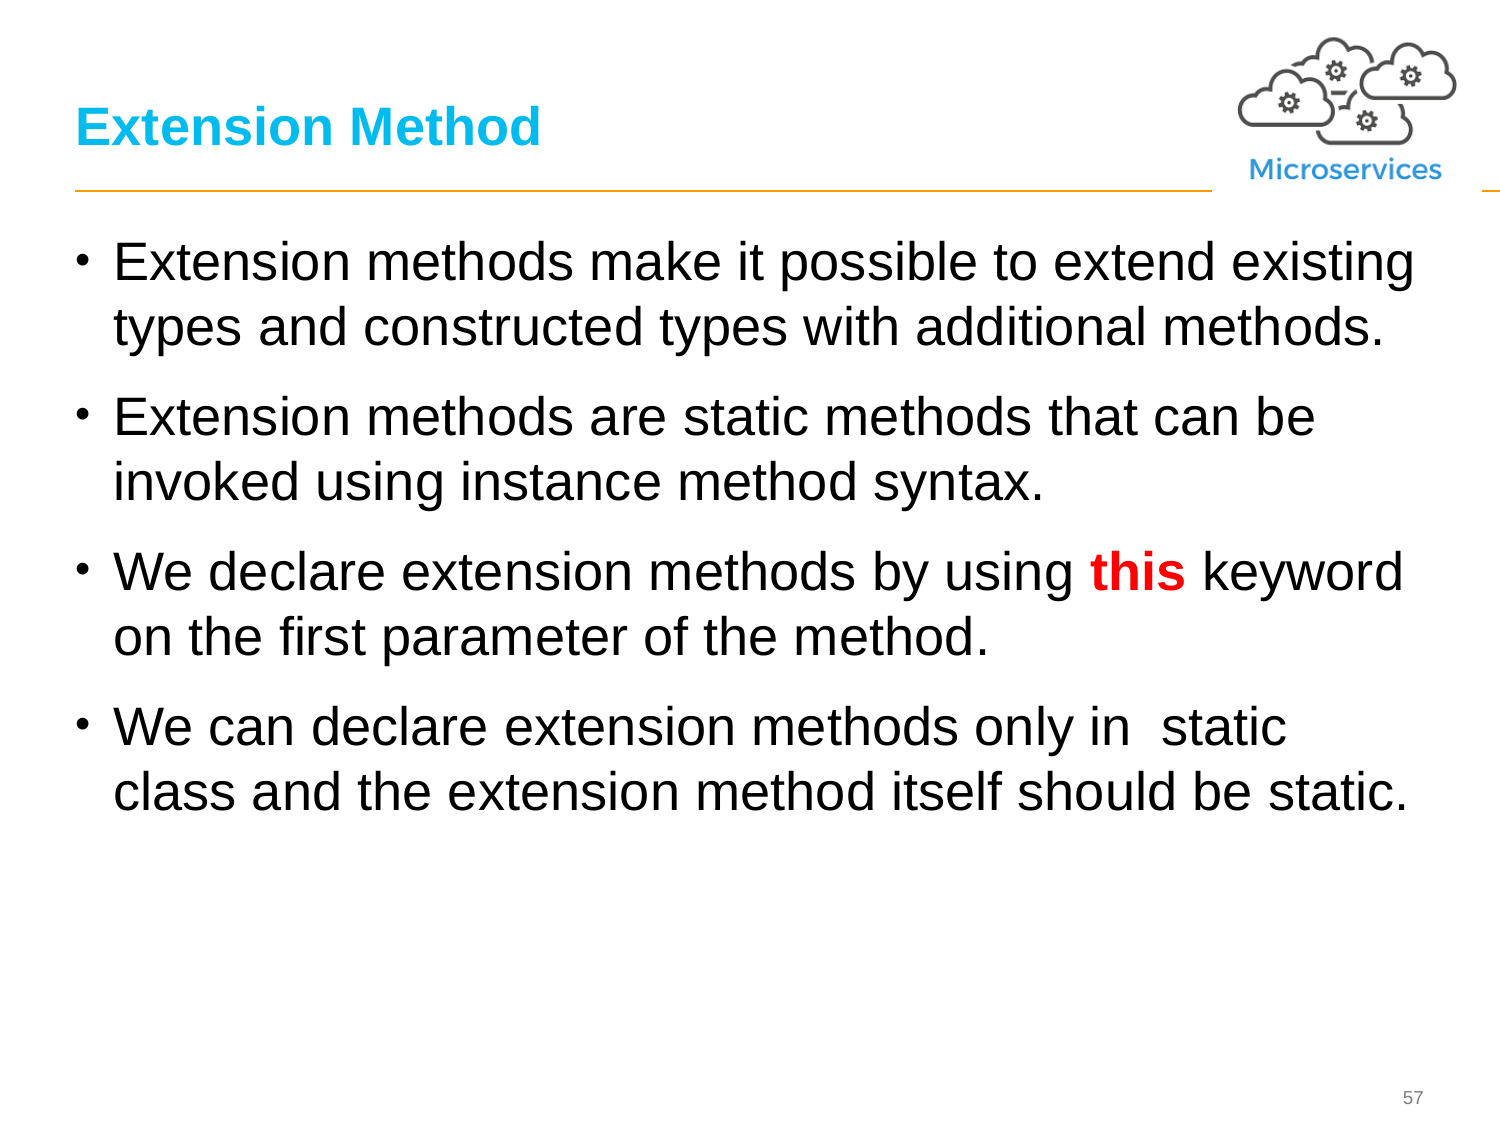

# Extension Method
Extension methods make it possible to extend existing types and constructed types with additional methods.
Extension methods are static methods that can be invoked using instance method syntax.
We declare extension methods by using this keyword on the first parameter of the method.
We can declare extension methods only in  static class and the extension method itself should be static.